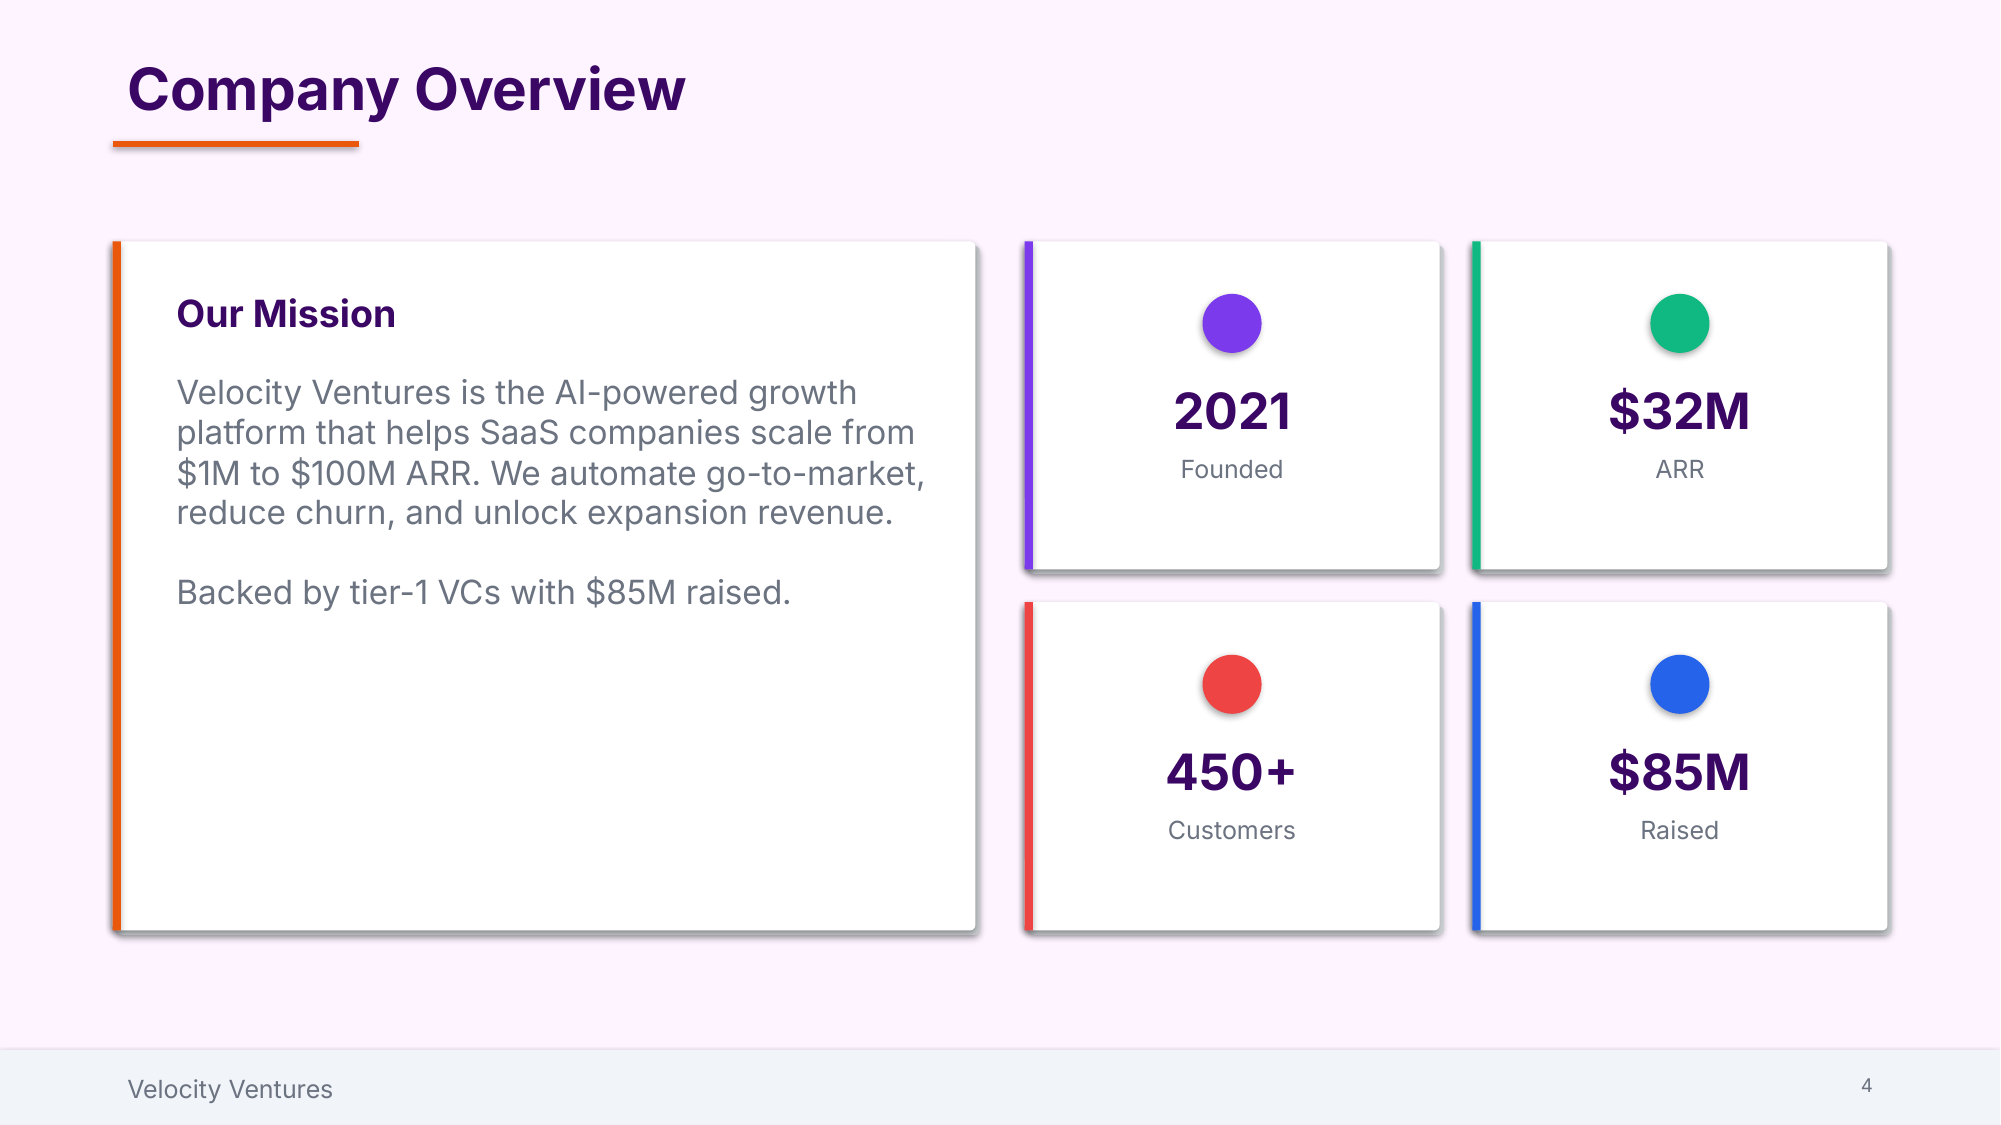

Company Overview

Our Mission

Velocity Ventures is the AI-powered growth platform that helps SaaS companies scale from $1M to $100M ARR. We automate go-to-market, reduce churn, and unlock expansion revenue.

Backed by tier-1 VCs with $85M raised.
2021
$32M
Founded
ARR

450+
$85M
Customers
Raised

Velocity Ventures
4